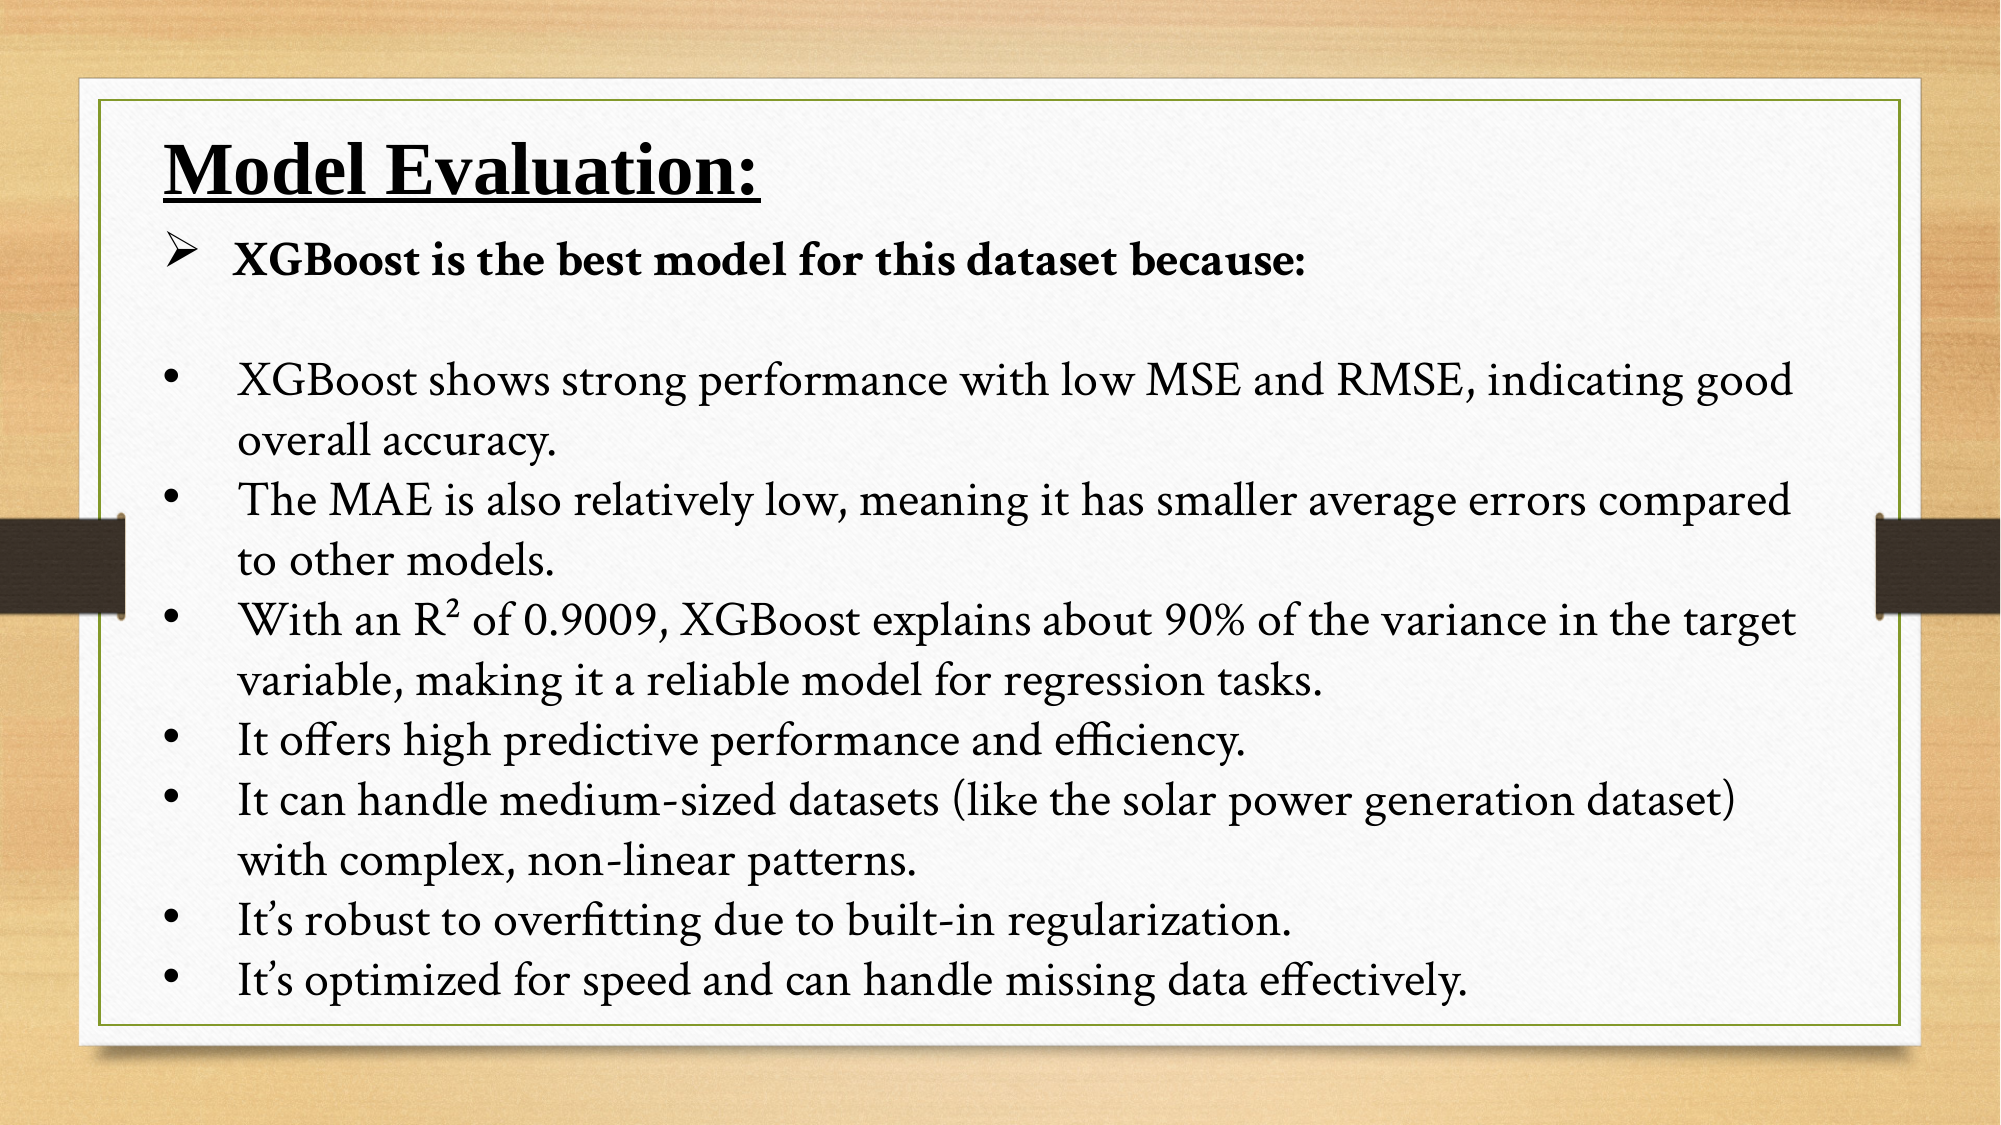

Model Evaluation:
 XGBoost is the best model for this dataset because:

XGBoost shows strong performance with low MSE and RMSE, indicating good overall accuracy.
The MAE is also relatively low, meaning it has smaller average errors compared to other models.
With an R² of 0.9009, XGBoost explains about 90% of the variance in the target variable, making it a reliable model for regression tasks.
It offers high predictive performance and efficiency.
It can handle medium-sized datasets (like the solar power generation dataset) with complex, non-linear patterns.
It’s robust to overfitting due to built-in regularization.
It’s optimized for speed and can handle missing data effectively.